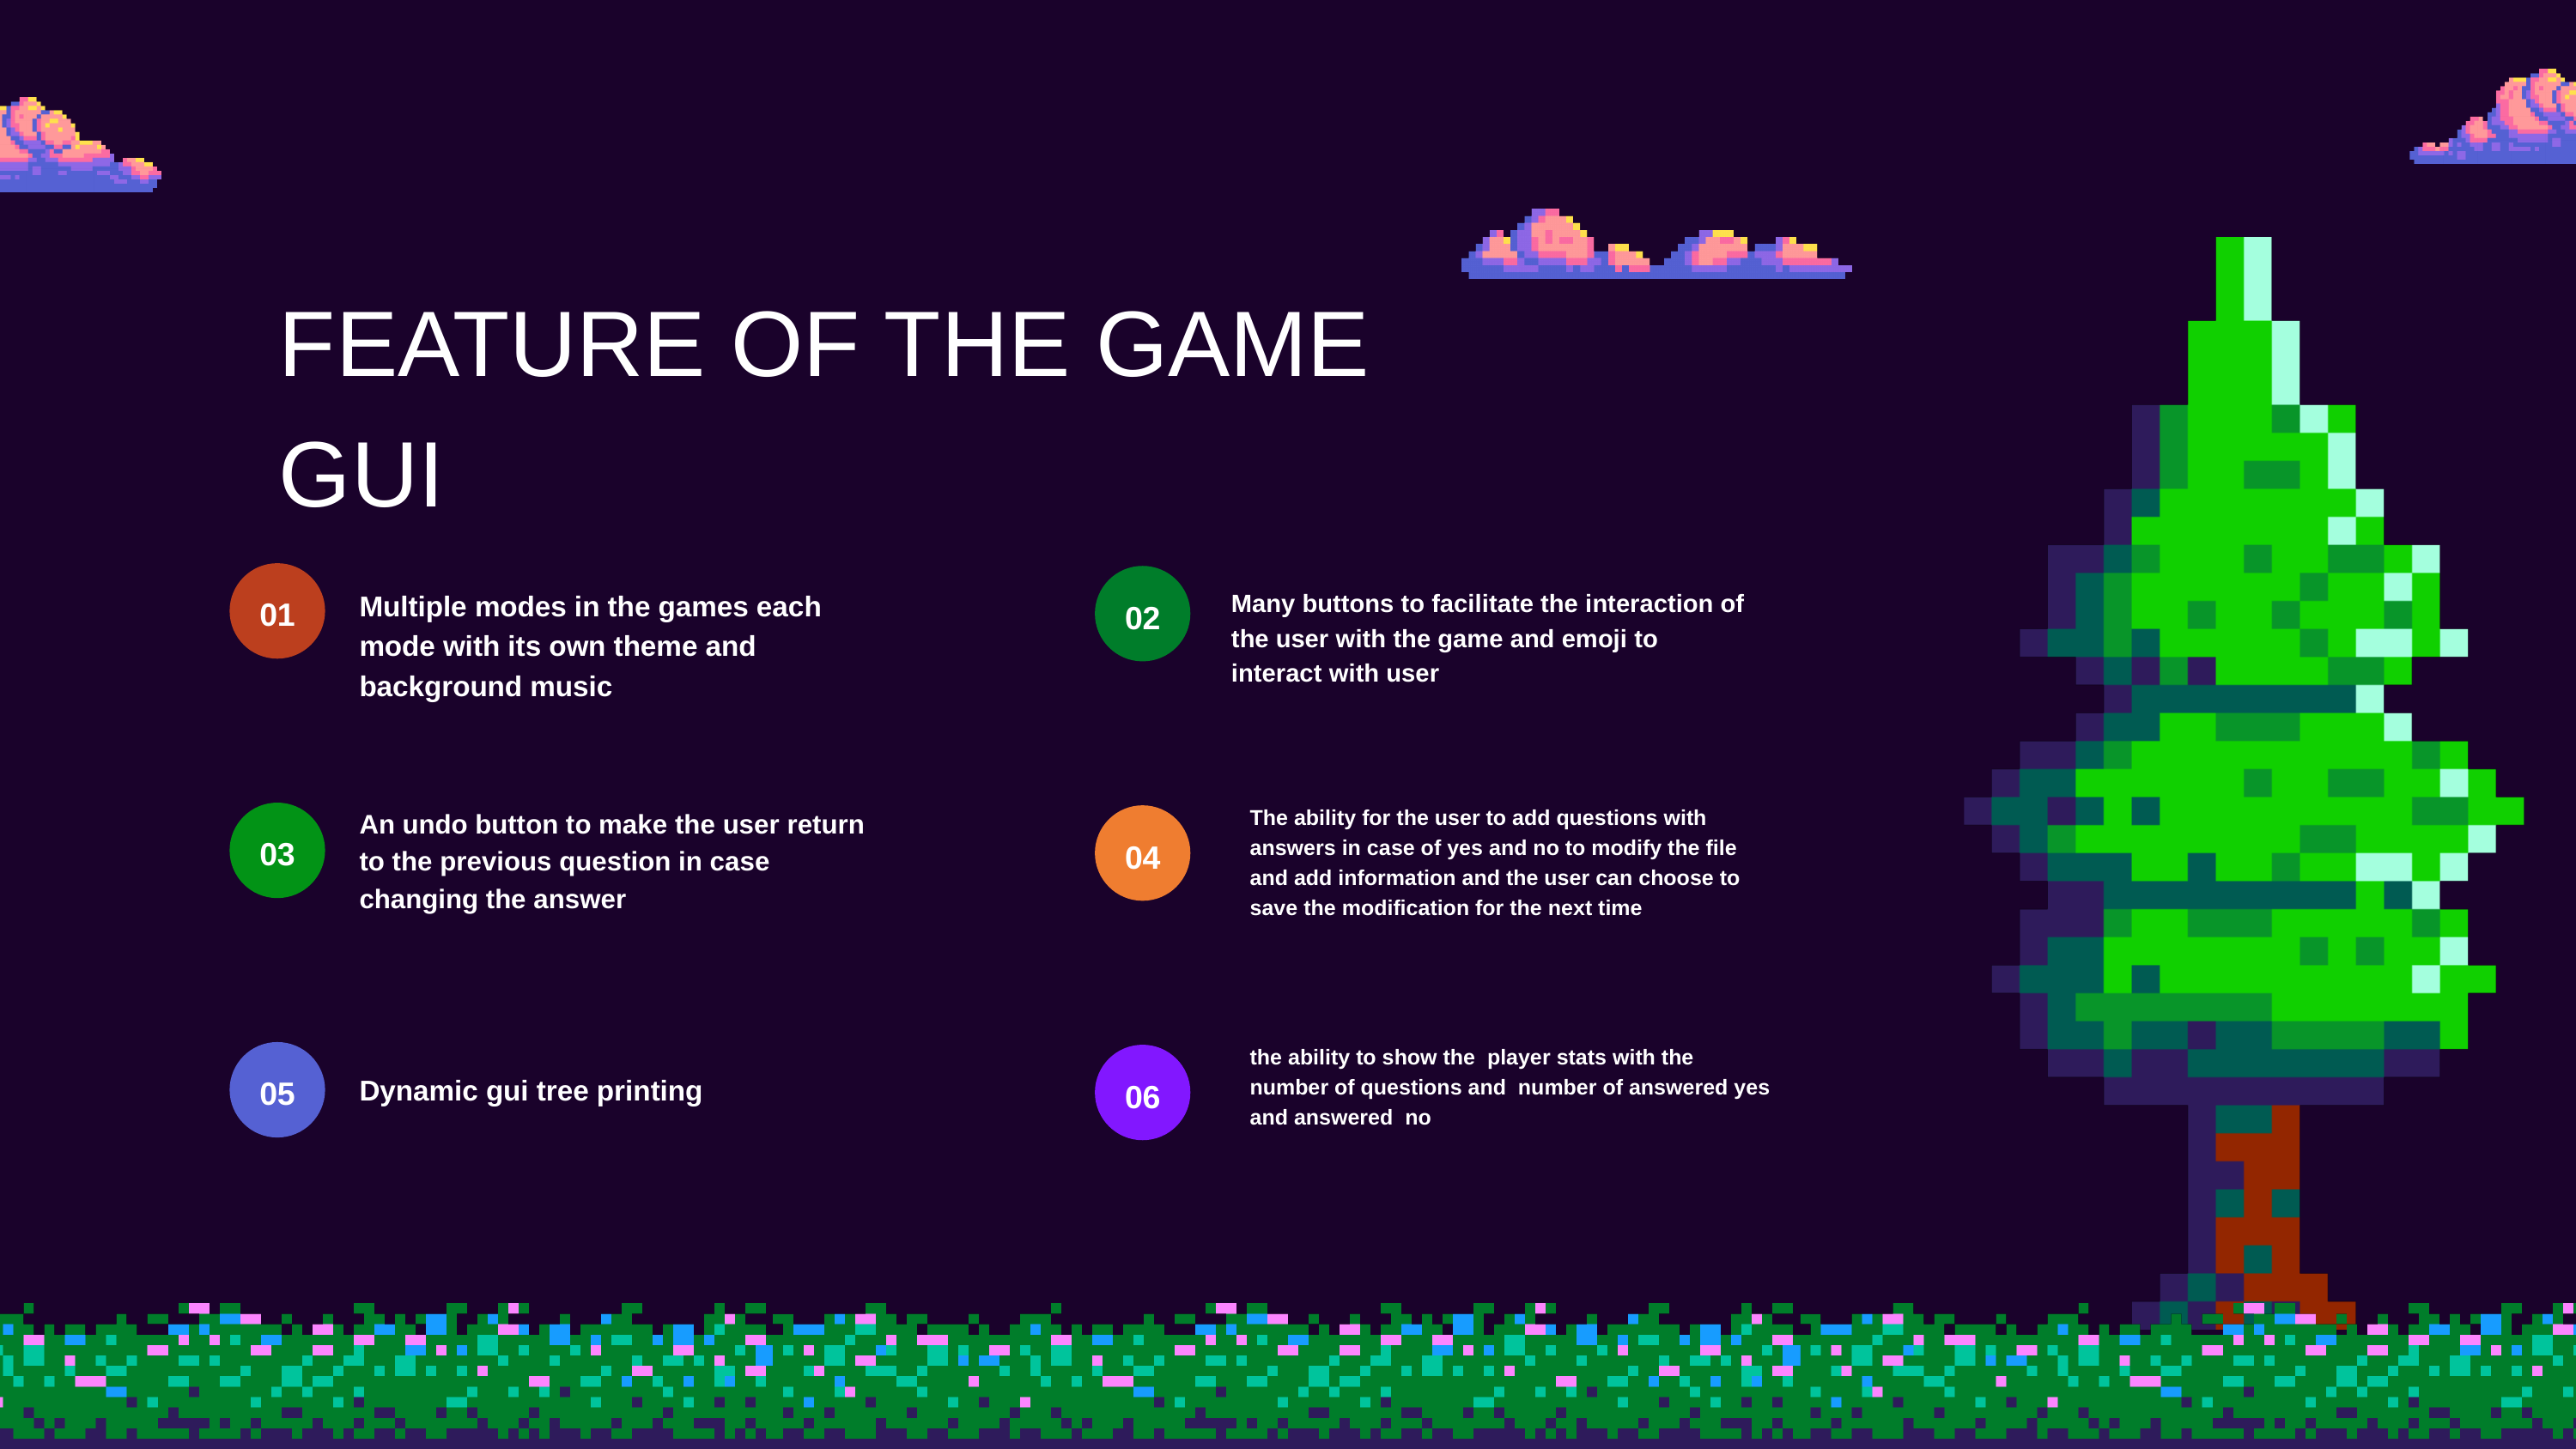

FEATURE OF THE GAME GUI

Multiple modes in the games each mode with its own theme and background music
Many buttons to facilitate the interaction of the user with the game and emoji to interact with user
01
02
The ability for the user to add questions with answers in case of yes and no to modify the file and add information and the user can choose to save the modification for the next time
An undo button to make the user return to the previous question in case changing the answer

03
04
the ability to show the  player stats with the number of questions and  number of answered yes and answered  no

05
Dynamic gui tree printing
06